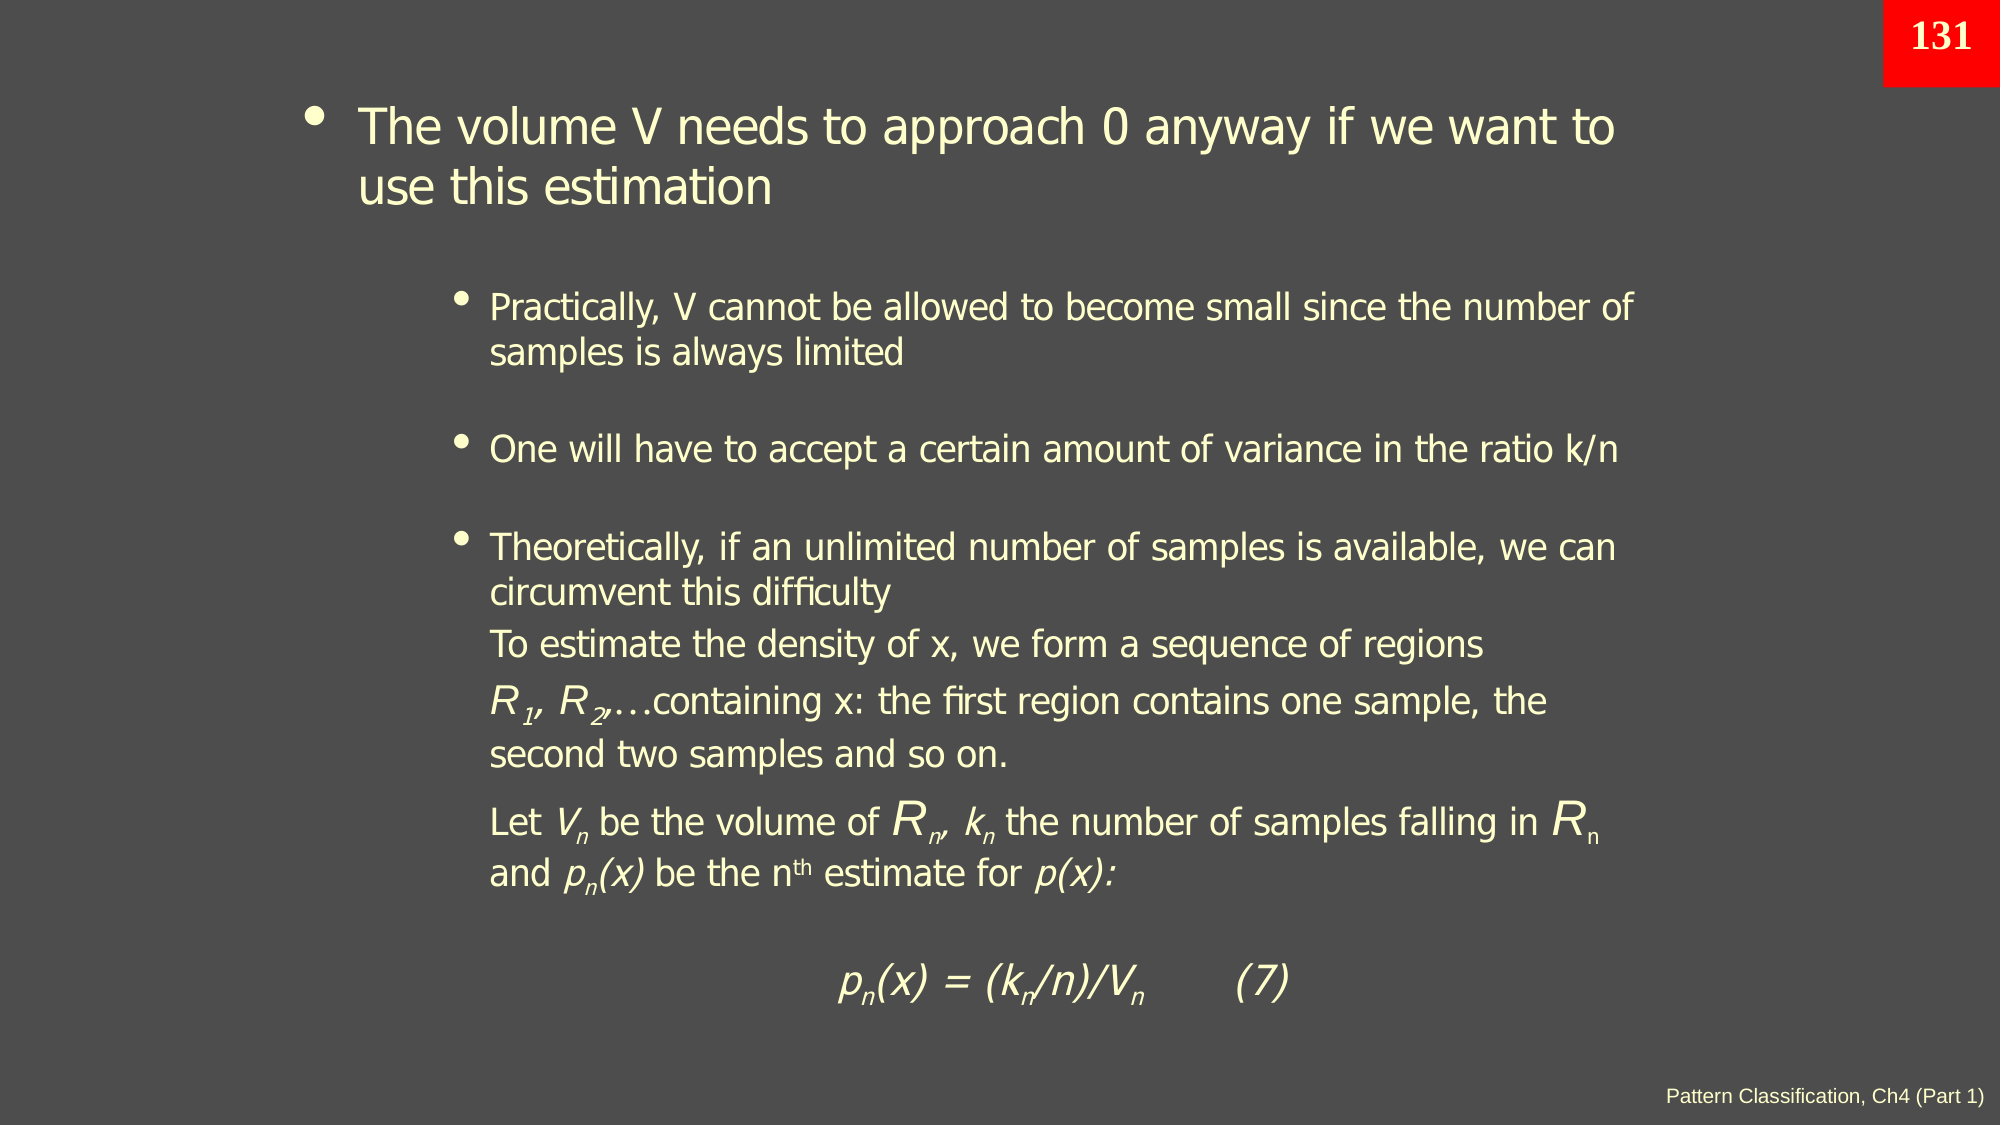

131
The volume V needs to approach 0 anyway if we want to use this estimation
Practically, V cannot be allowed to become small since the number of samples is always limited
One will have to accept a certain amount of variance in the ratio k/n
Theoretically, if an unlimited number of samples is available, we can circumvent this difficulty
	To estimate the density of x, we form a sequence of regions
	R1, R2,…containing x: the first region contains one sample, the second two samples and so on.
	Let Vn be the volume of Rn, kn the number of samples falling in Rn and pn(x) be the nth estimate for p(x):
pn(x) = (kn/n)/Vn            (7)
Pattern Classification, Ch4 (Part 1)